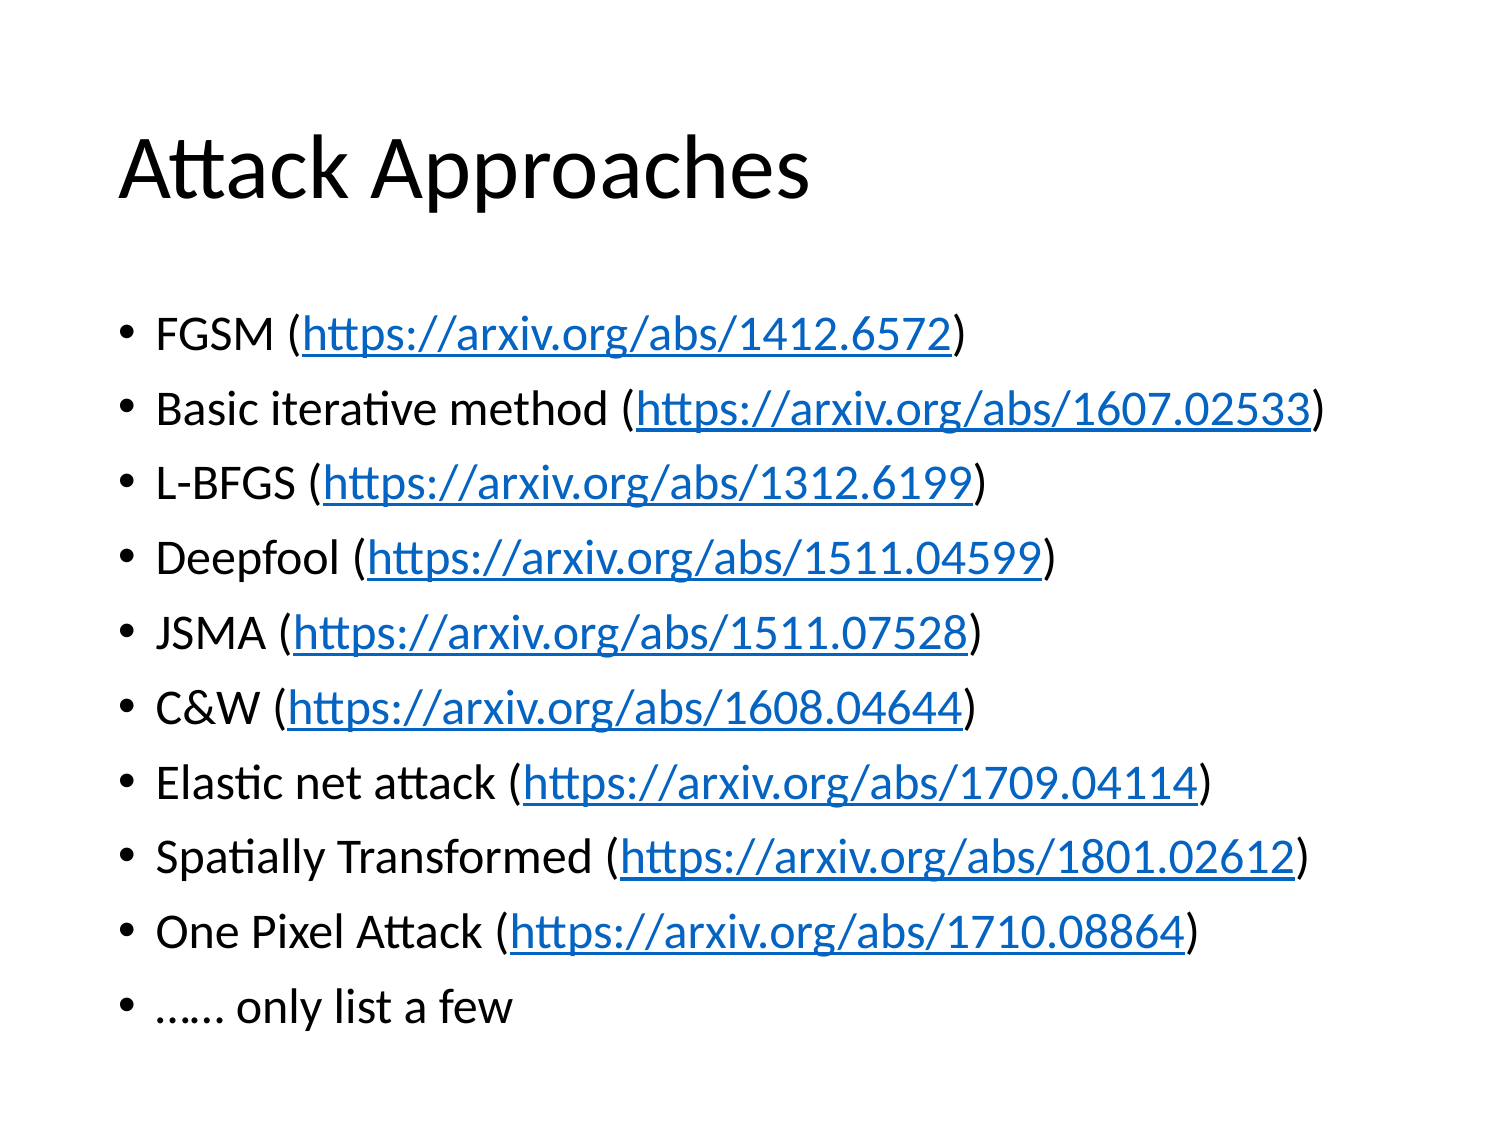

# Attack Approaches
FGSM (https://arxiv.org/abs/1412.6572)
Basic iterative method (https://arxiv.org/abs/1607.02533)
L-BFGS (https://arxiv.org/abs/1312.6199)
Deepfool (https://arxiv.org/abs/1511.04599)
JSMA (https://arxiv.org/abs/1511.07528)
C&W (https://arxiv.org/abs/1608.04644)
Elastic net attack (https://arxiv.org/abs/1709.04114)
Spatially Transformed (https://arxiv.org/abs/1801.02612)
One Pixel Attack (https://arxiv.org/abs/1710.08864)
…… only list a few